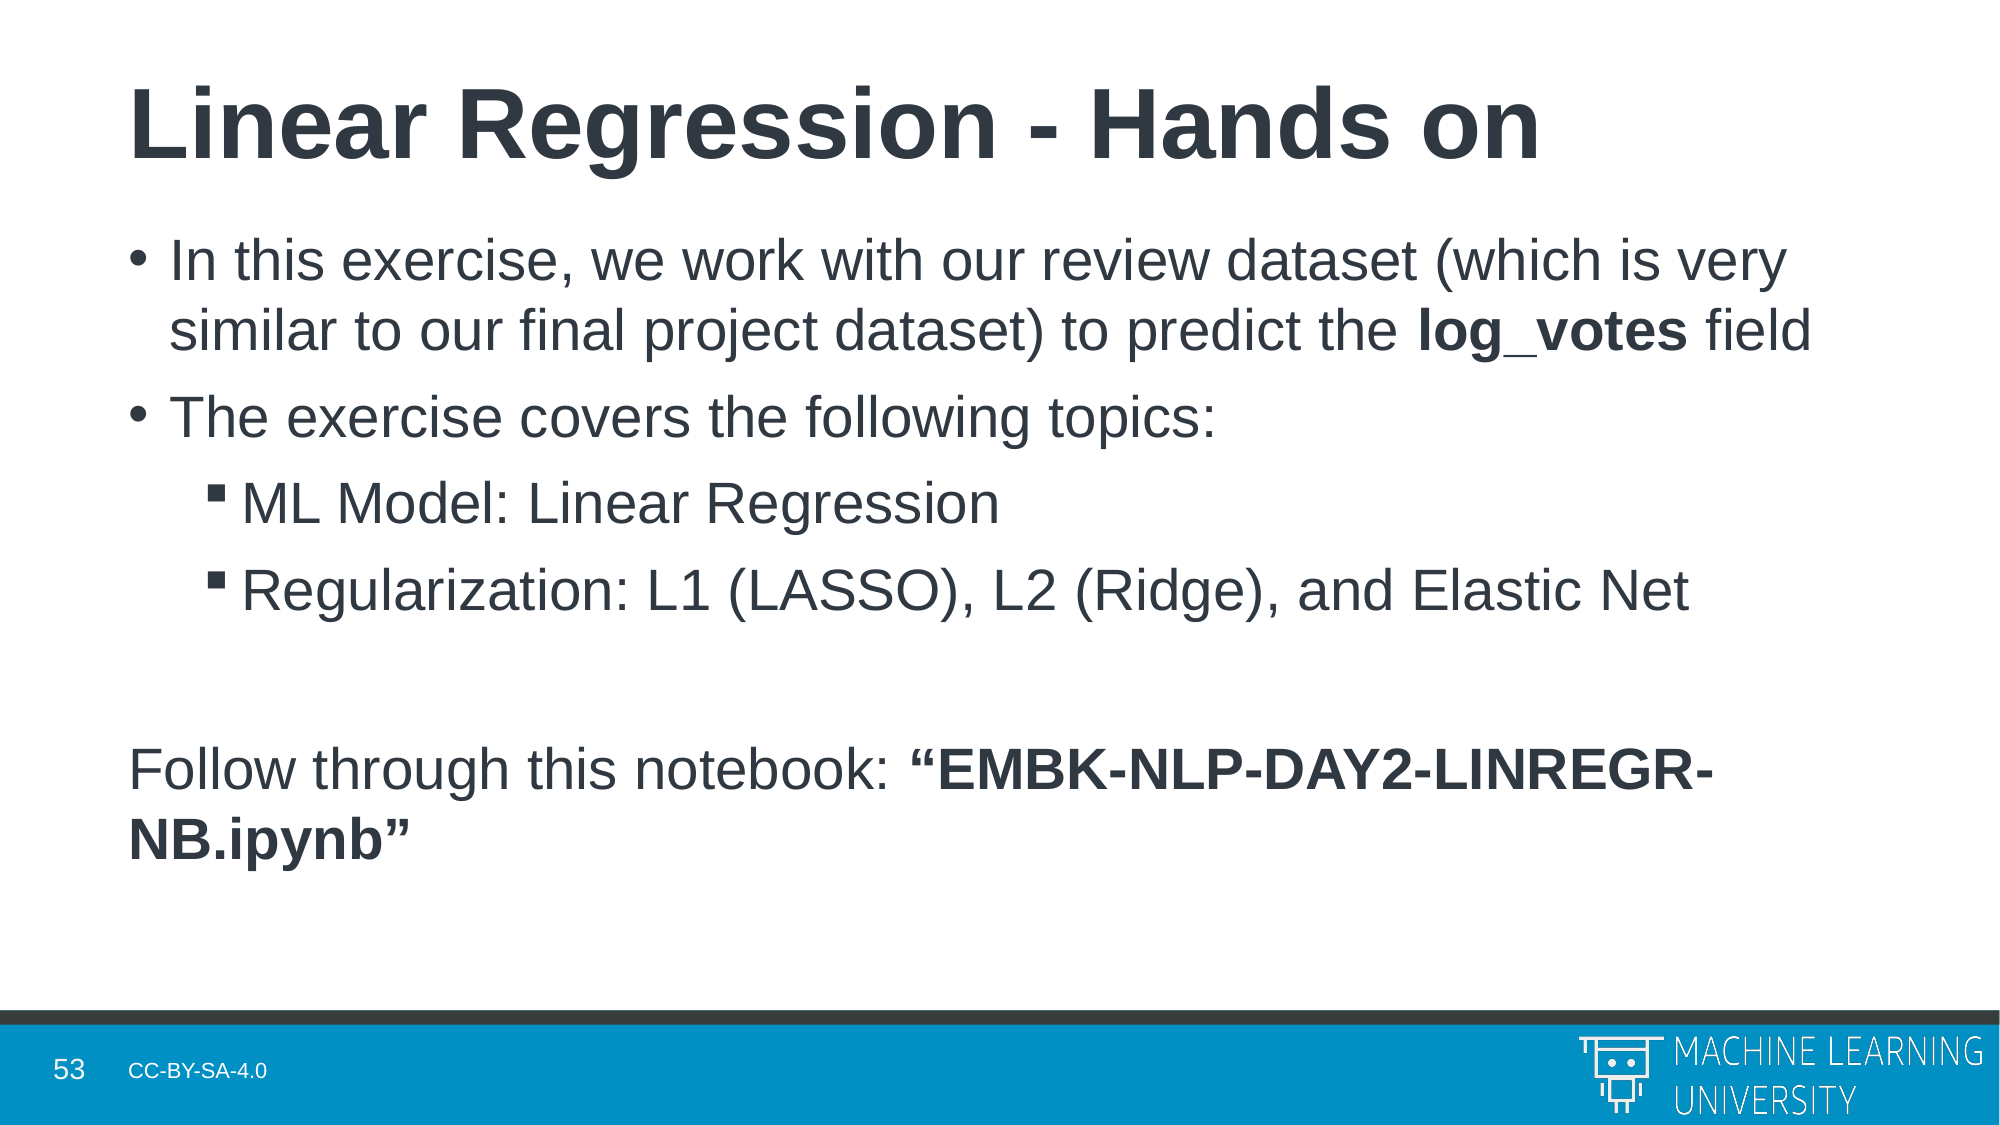

# Linear Regression - Hands on
In this exercise, we work with our review dataset (which is very similar to our final project dataset) to predict the log_votes field
The exercise covers the following topics:
ML Model: Linear Regression
Regularization: L1 (LASSO), L2 (Ridge), and Elastic Net

Follow through this notebook: “EMBK-NLP-DAY2-LINREGR-NB.ipynb”